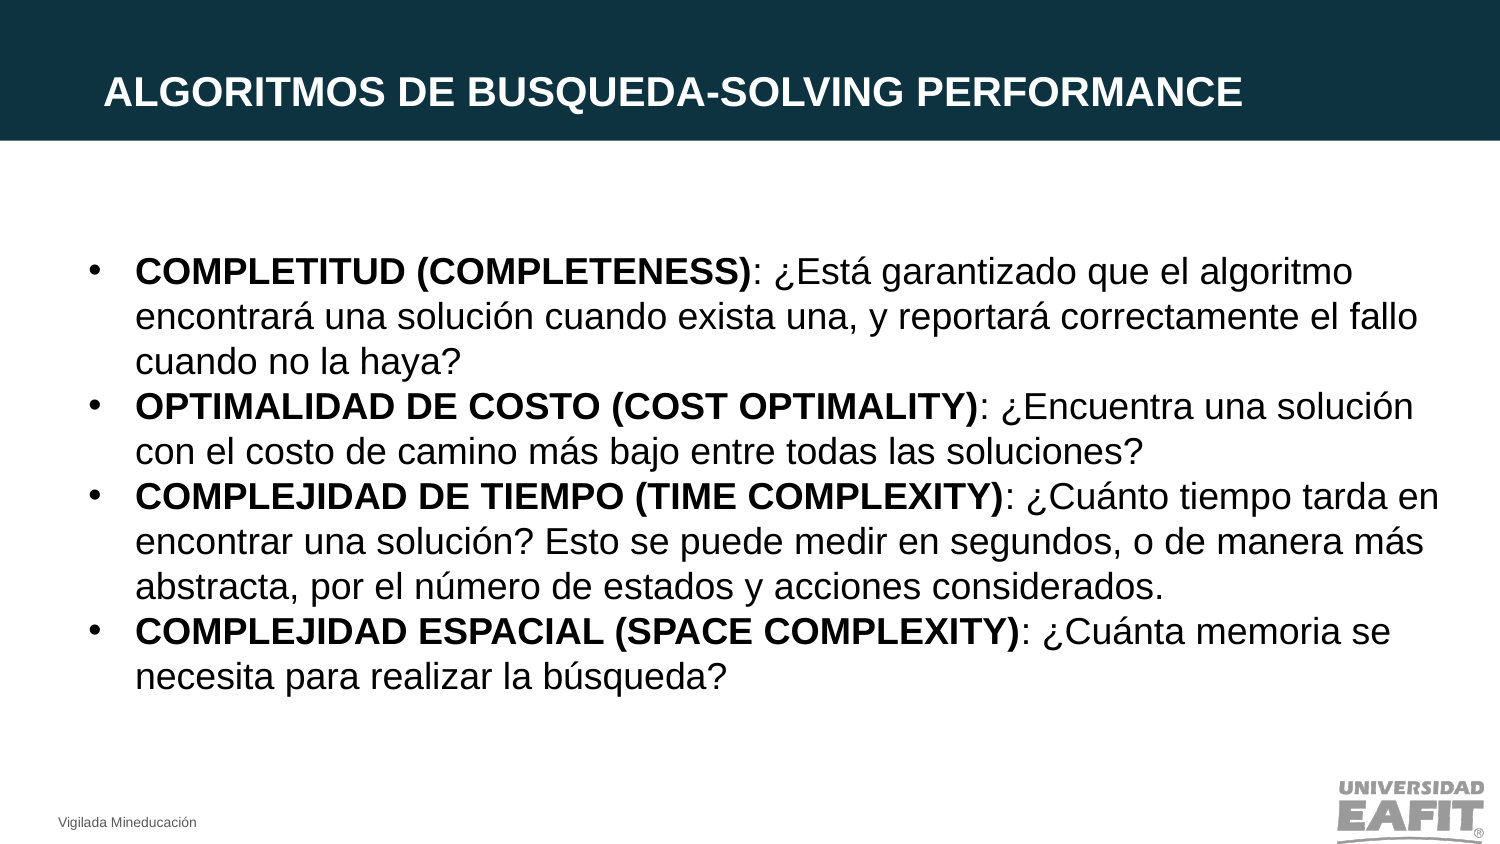

ALGORITMOS DE BUSQUEDA-SOLVING PERFORMANCE
COMPLETITUD (COMPLETENESS): ¿Está garantizado que el algoritmo encontrará una solución cuando exista una, y reportará correctamente el fallo cuando no la haya?
OPTIMALIDAD DE COSTO (COST OPTIMALITY): ¿Encuentra una solución con el costo de camino más bajo entre todas las soluciones?
COMPLEJIDAD DE TIEMPO (TIME COMPLEXITY): ¿Cuánto tiempo tarda en encontrar una solución? Esto se puede medir en segundos, o de manera más abstracta, por el número de estados y acciones considerados.
COMPLEJIDAD ESPACIAL (SPACE COMPLEXITY): ¿Cuánta memoria se necesita para realizar la búsqueda?